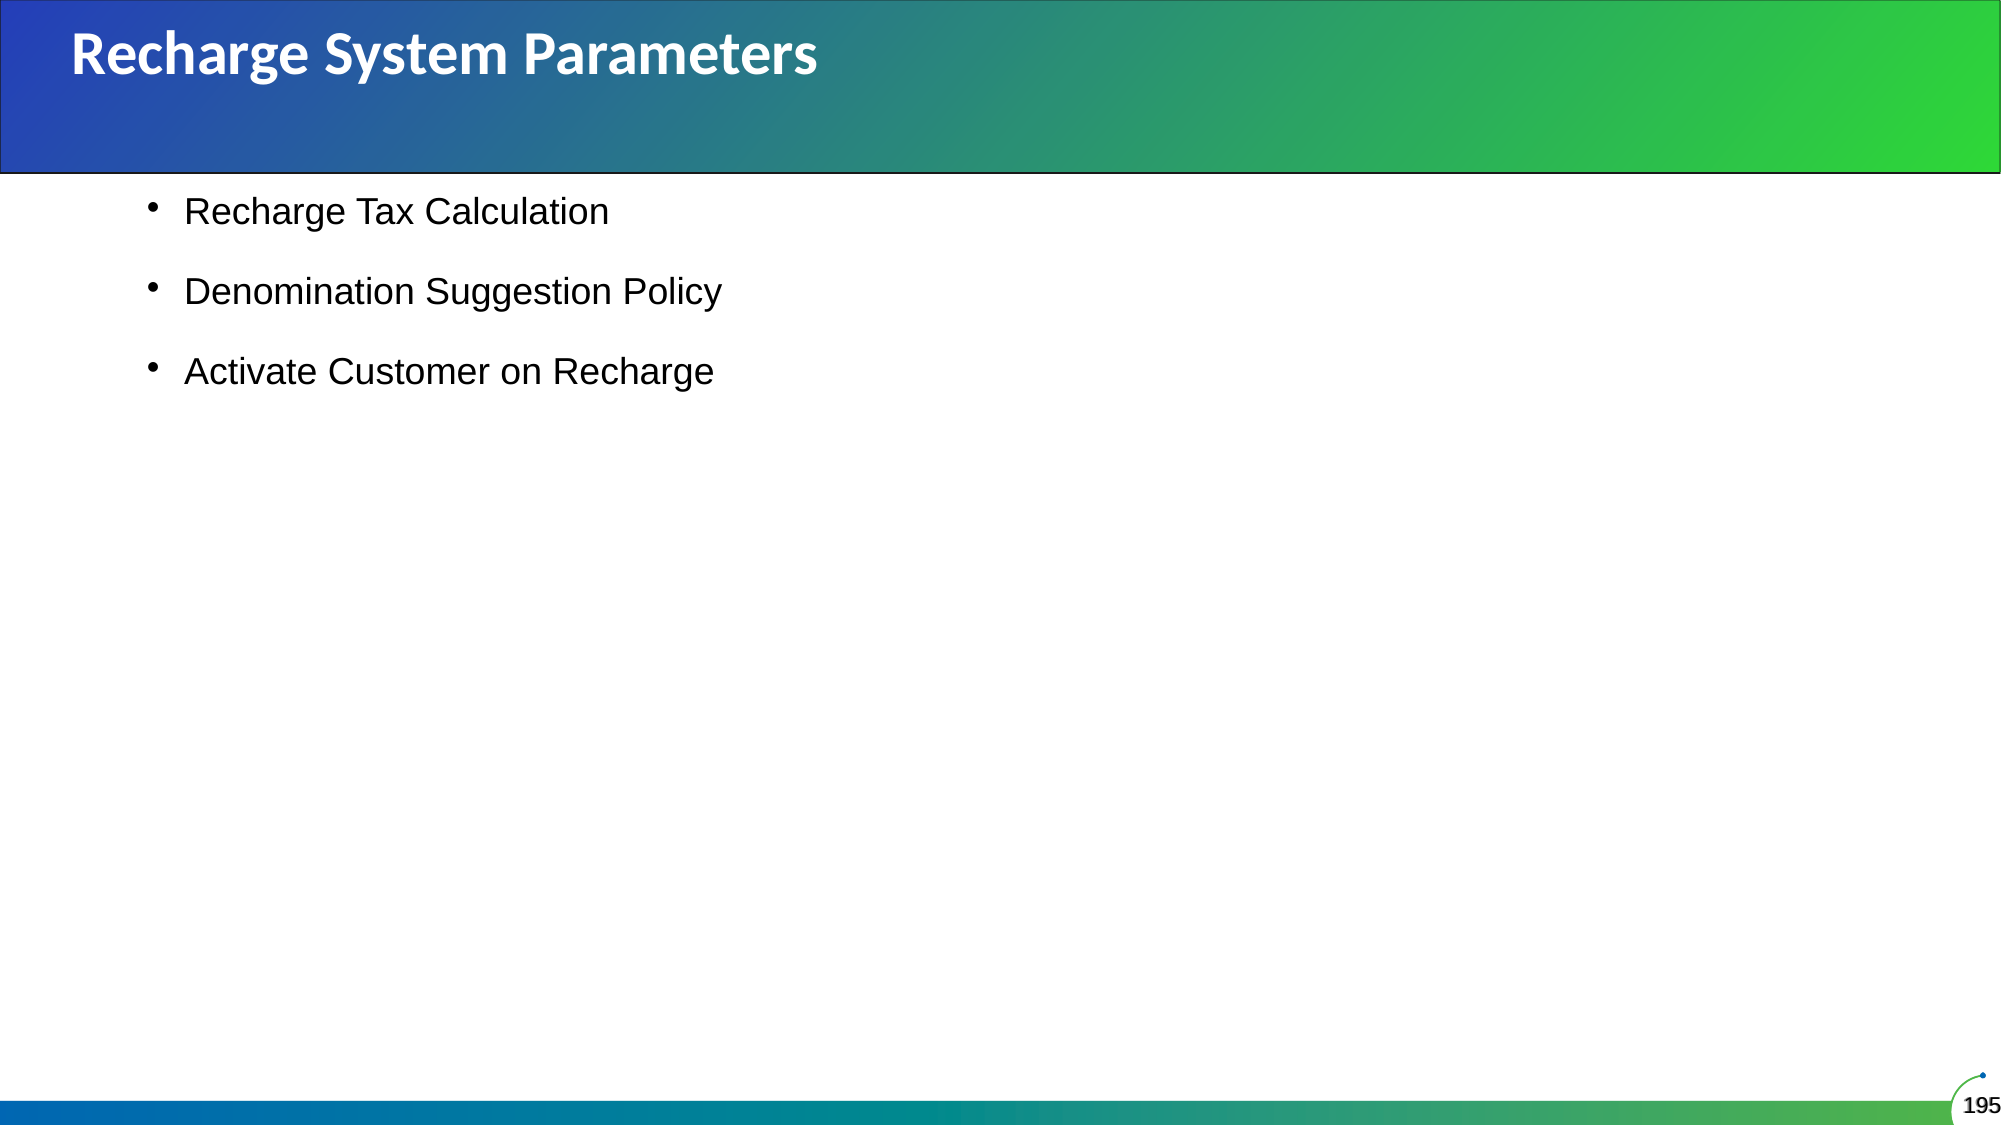

Recharge System Parameters
Recharge Tax Calculation
Denomination Suggestion Policy
Activate Customer on Recharge